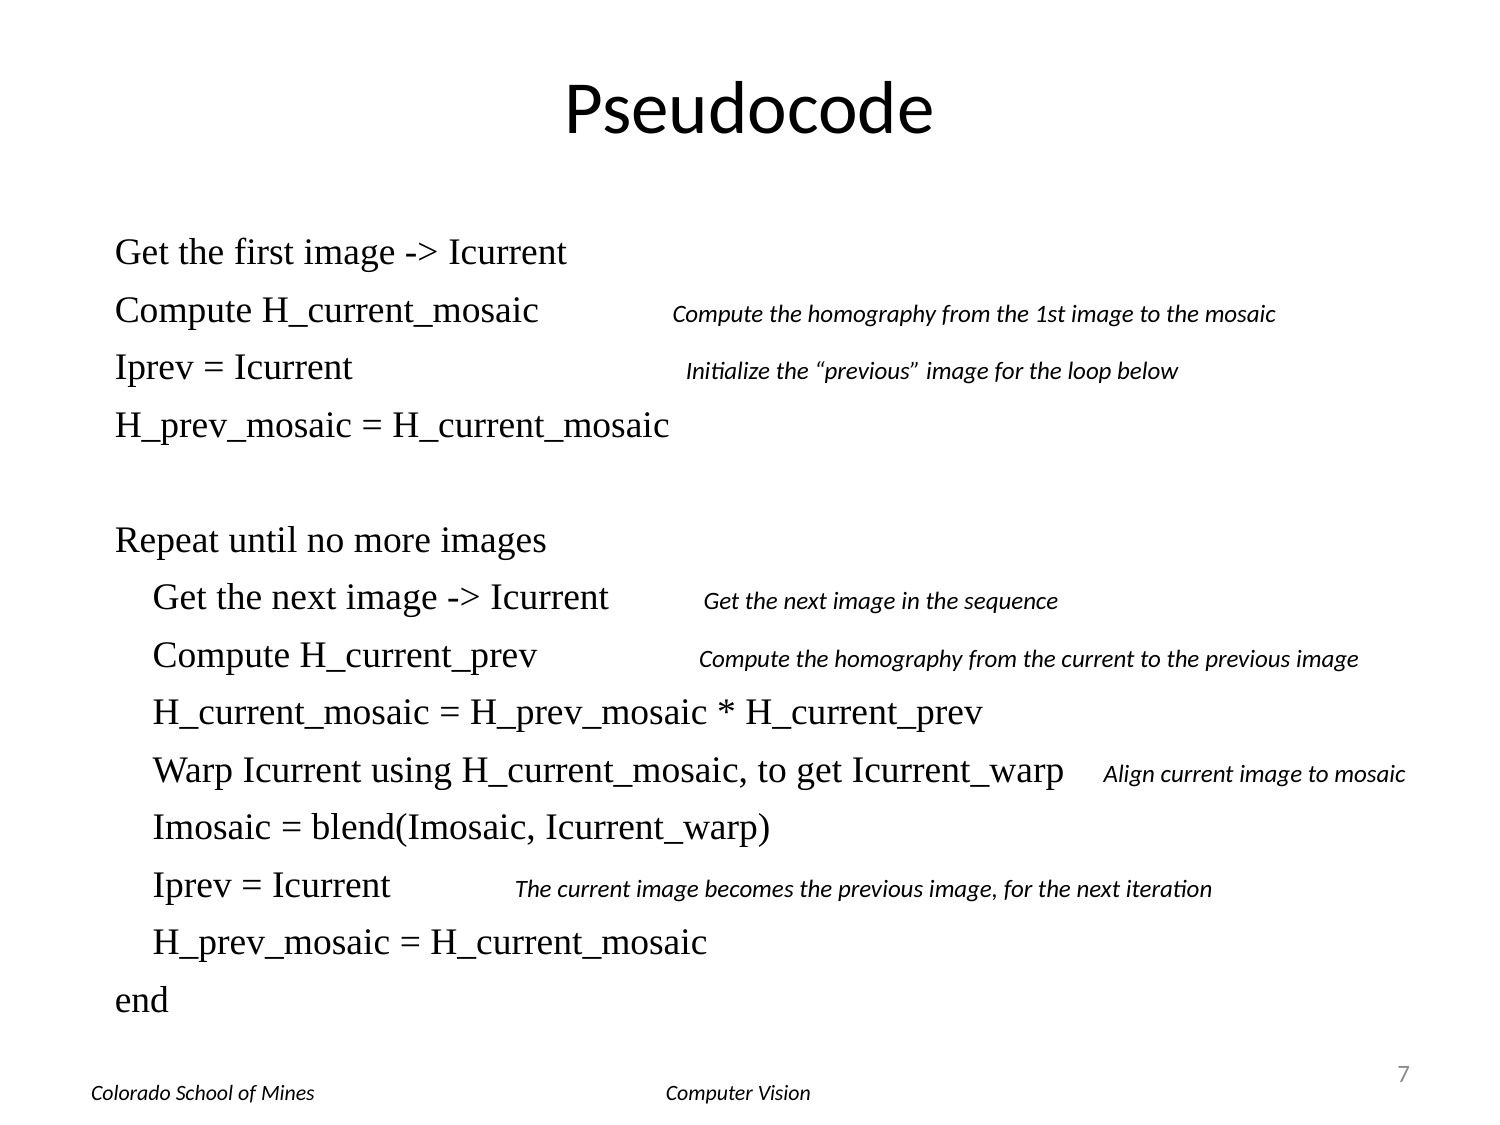

# Pseudocode
Get the first image -> Icurrent
Compute H_current_mosaic              Compute the homography from the 1st image to the mosaic
Iprev = Icurrent                                   Initialize the “previous” image for the loop below
H_prev_mosaic = H_current_mosaic

Repeat until no more images
    Get the next image -> Icurrent           Get the next image in the sequence
    Compute H_current_prev                 Compute the homography from the current to the previous image
    H_current_mosaic = H_prev_mosaic * H_current_prev
    Warp Icurrent using H_current_mosaic, to get Icurrent_warp    Align current image to mosaic
    Imosaic = blend(Imosaic, Icurrent_warp)
    Iprev = Icurrent             The current image becomes the previous image, for the next iteration
    H_prev_mosaic = H_current_mosaic
end
7